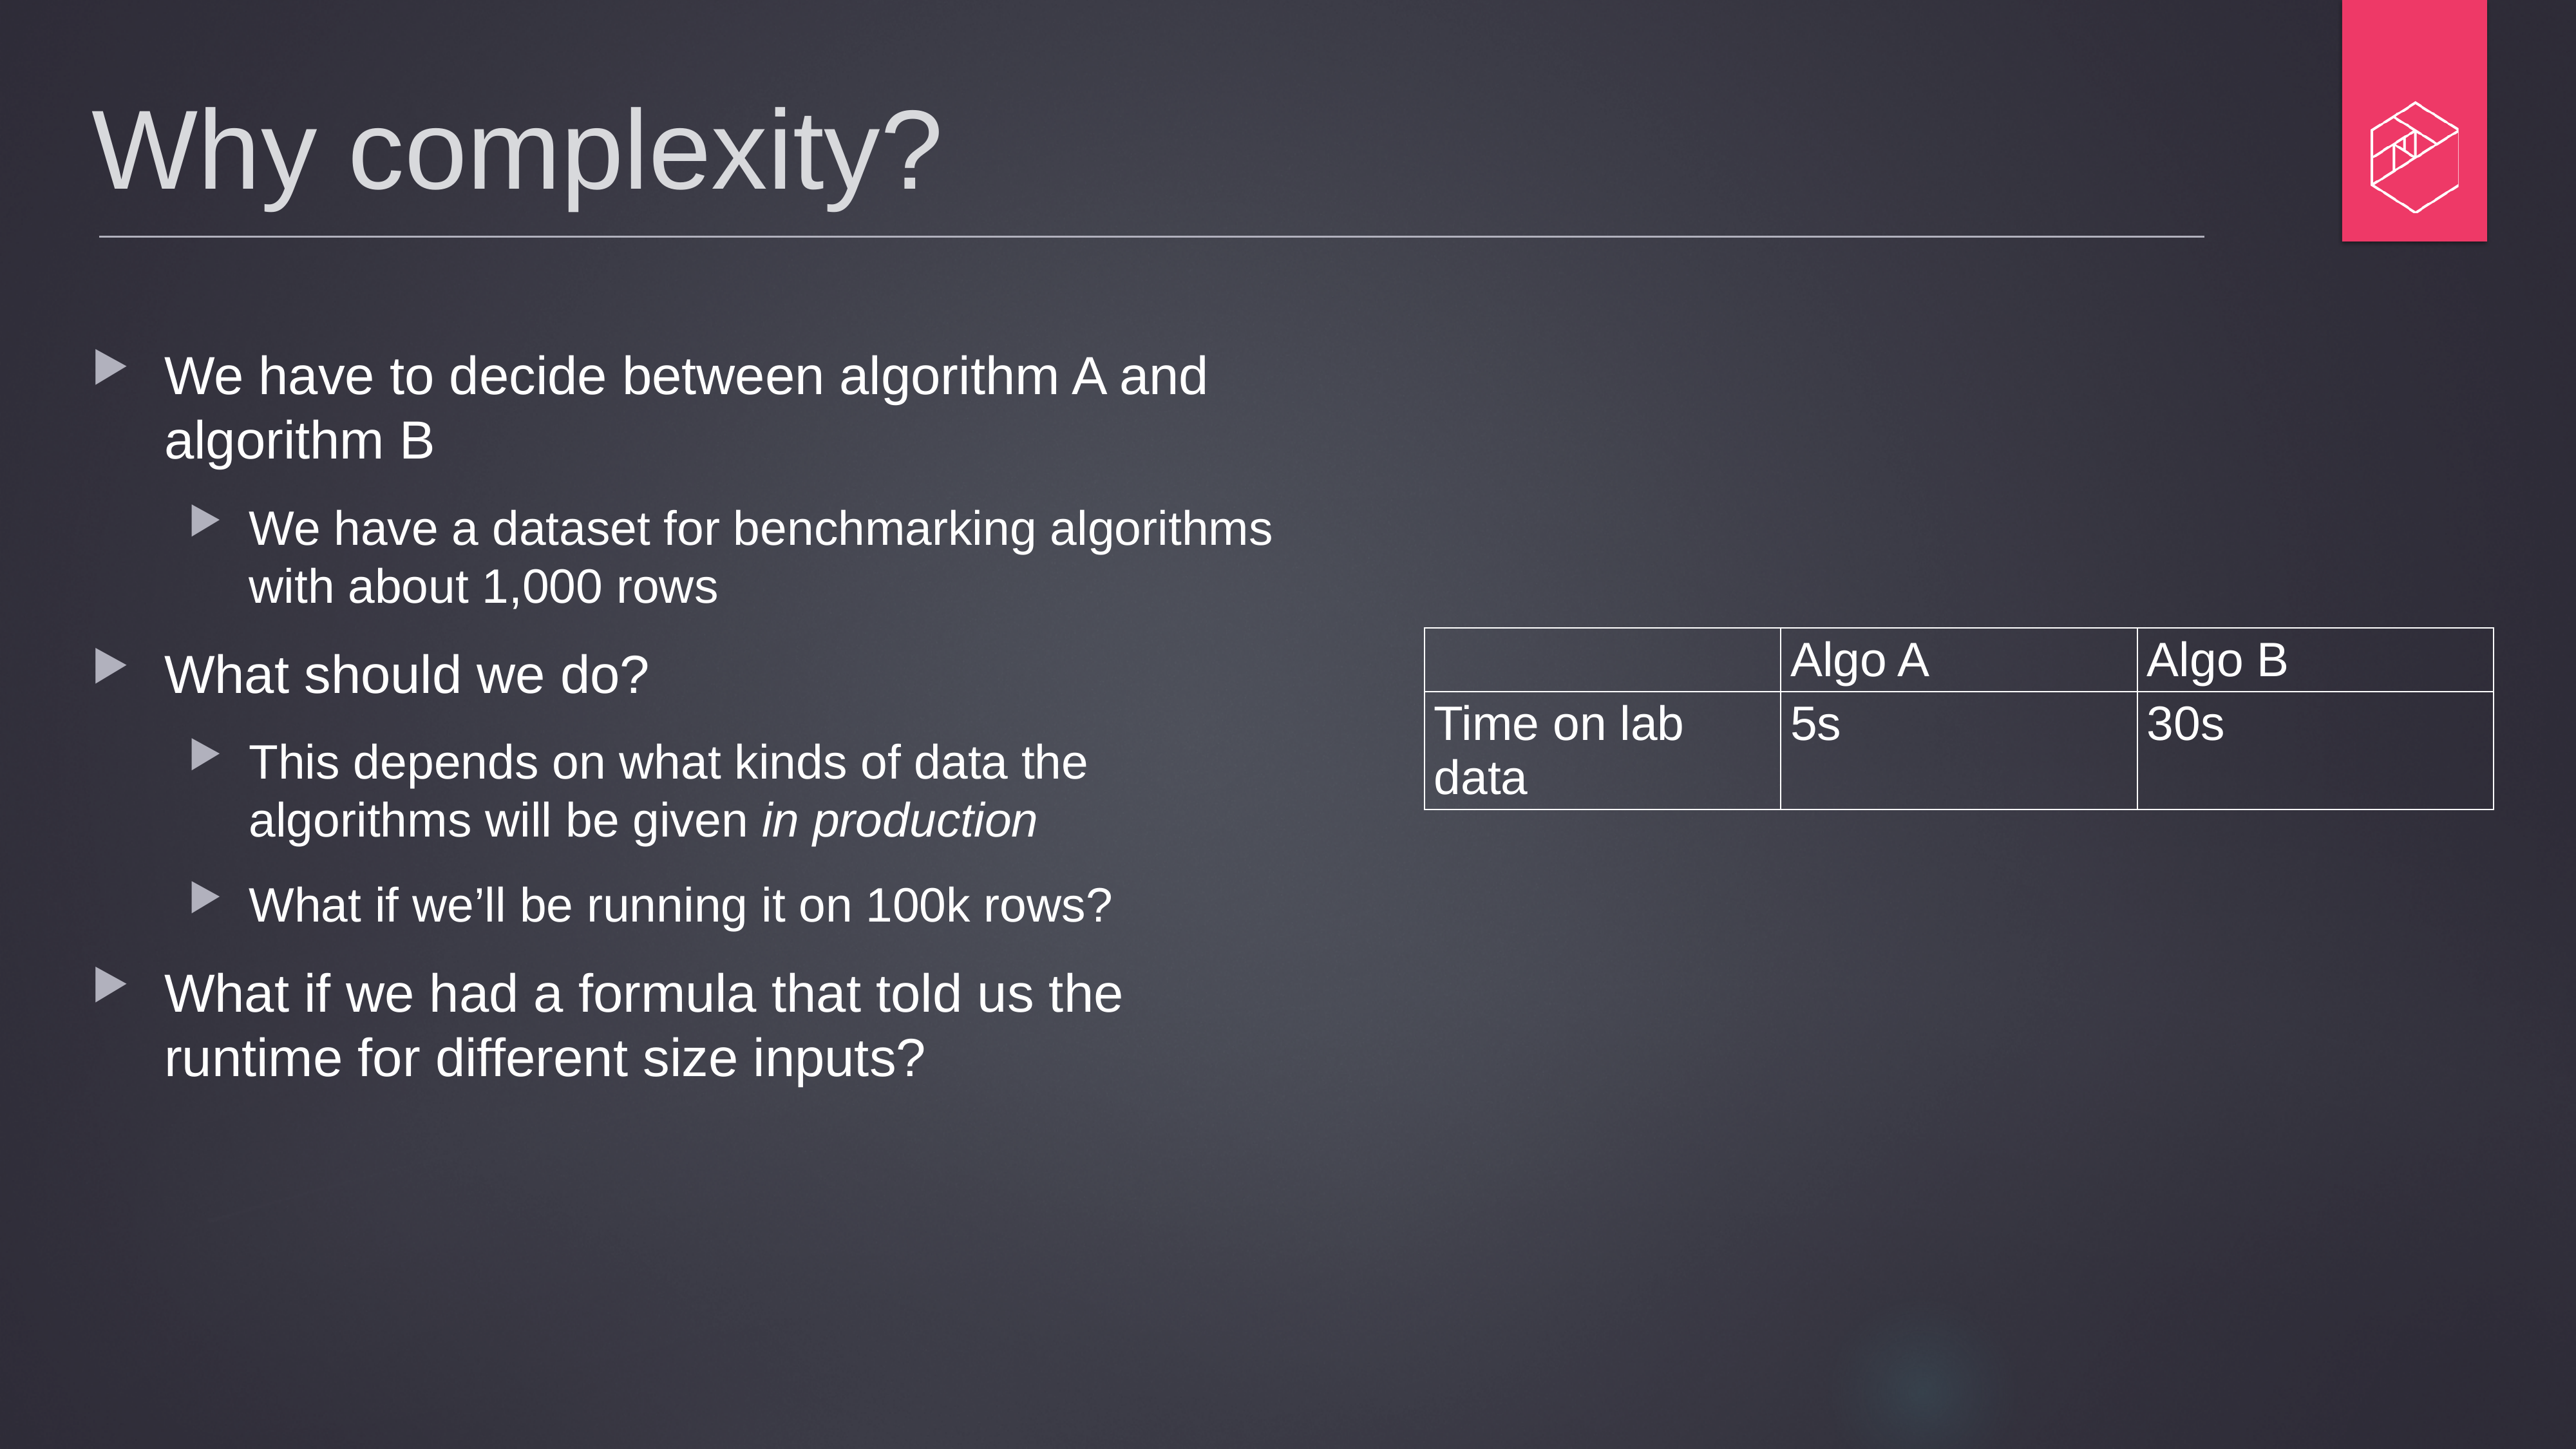

# Why complexity?
We have to decide between algorithm A and algorithm B
We have a dataset for benchmarking algorithms with about 1,000 rows
What should we do?
This depends on what kinds of data the algorithms will be given in production
What if we’ll be running it on 100k rows?
What if we had a formula that told us the runtime for different size inputs?
|  | Algo A | Algo B |
| --- | --- | --- |
| Time on lab data | 5s | 30s |